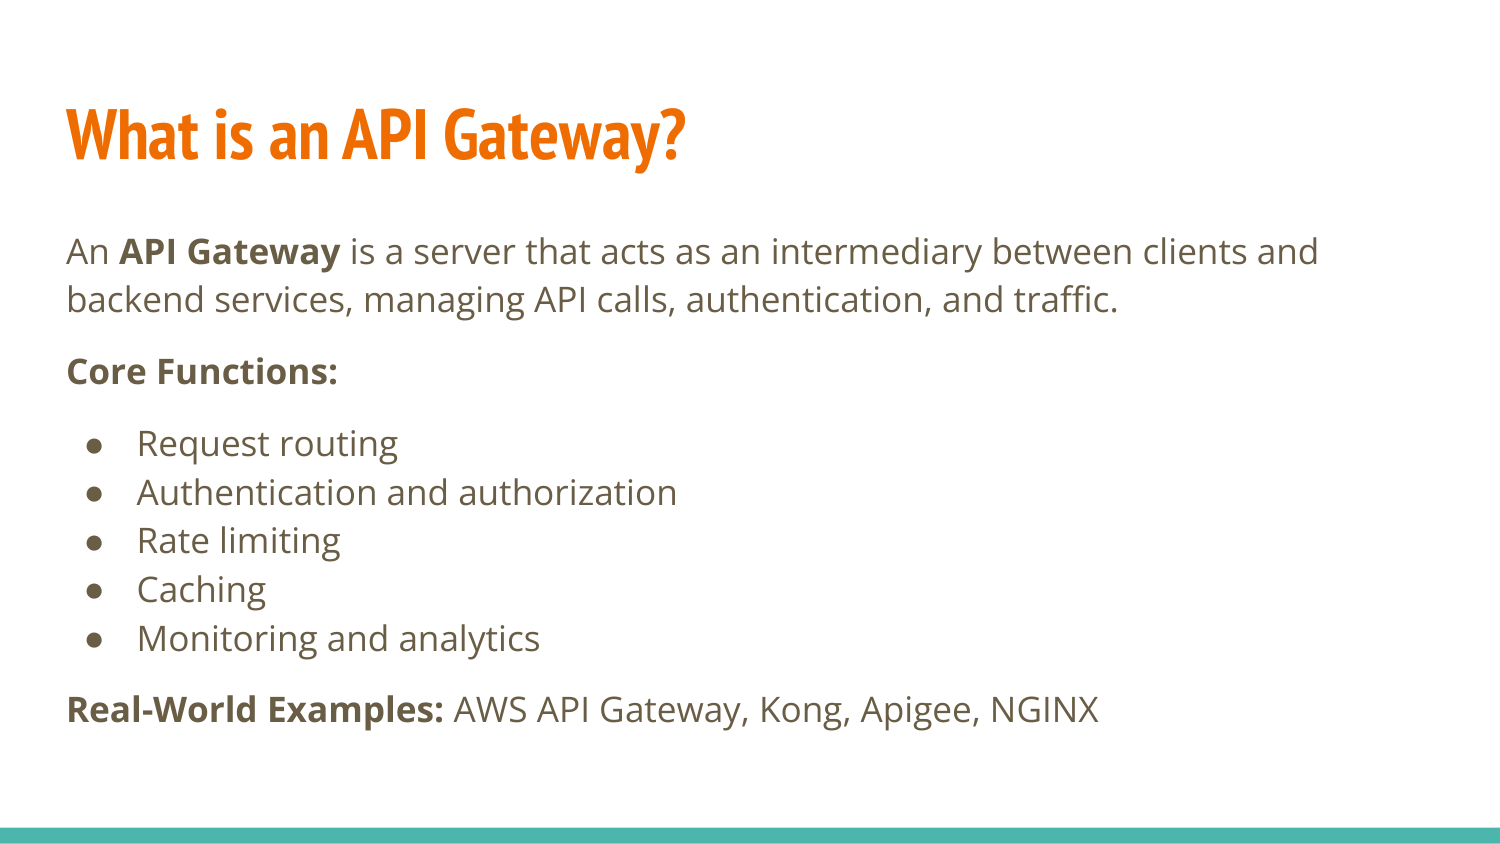

# What is an API Gateway?
An API Gateway is a server that acts as an intermediary between clients and backend services, managing API calls, authentication, and traffic.
Core Functions:
Request routing
Authentication and authorization
Rate limiting
Caching
Monitoring and analytics
Real-World Examples: AWS API Gateway, Kong, Apigee, NGINX